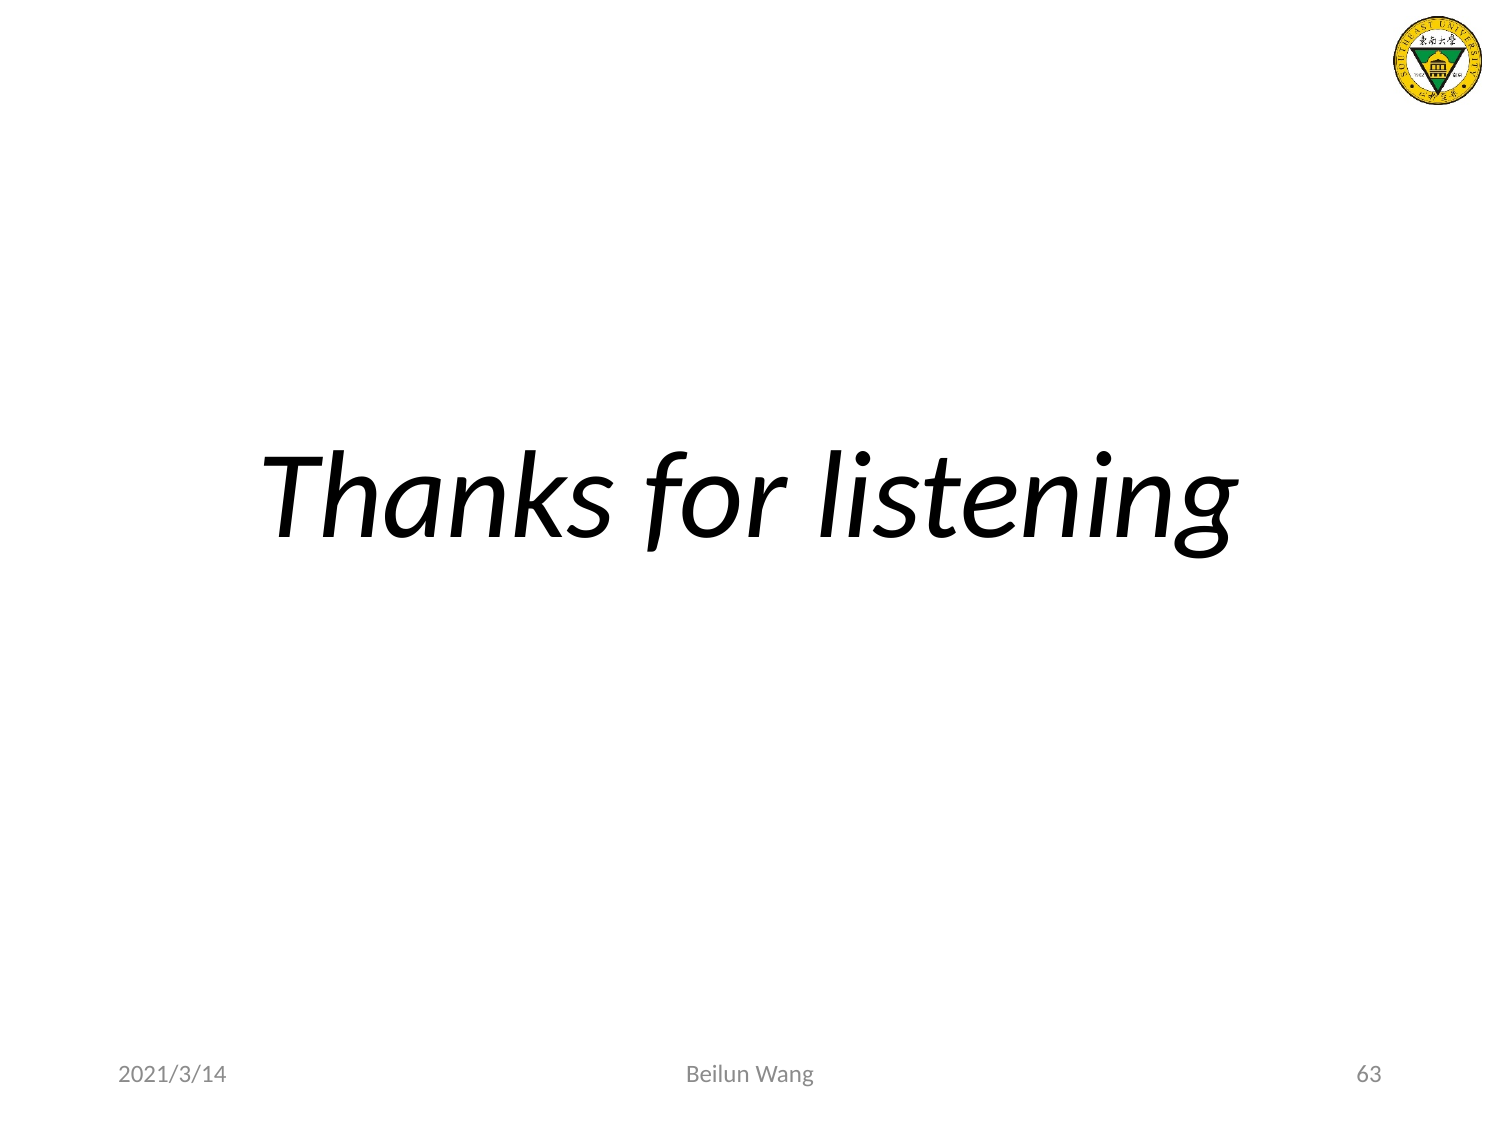

# Thanks for listening
2021/3/14
Beilun Wang
63